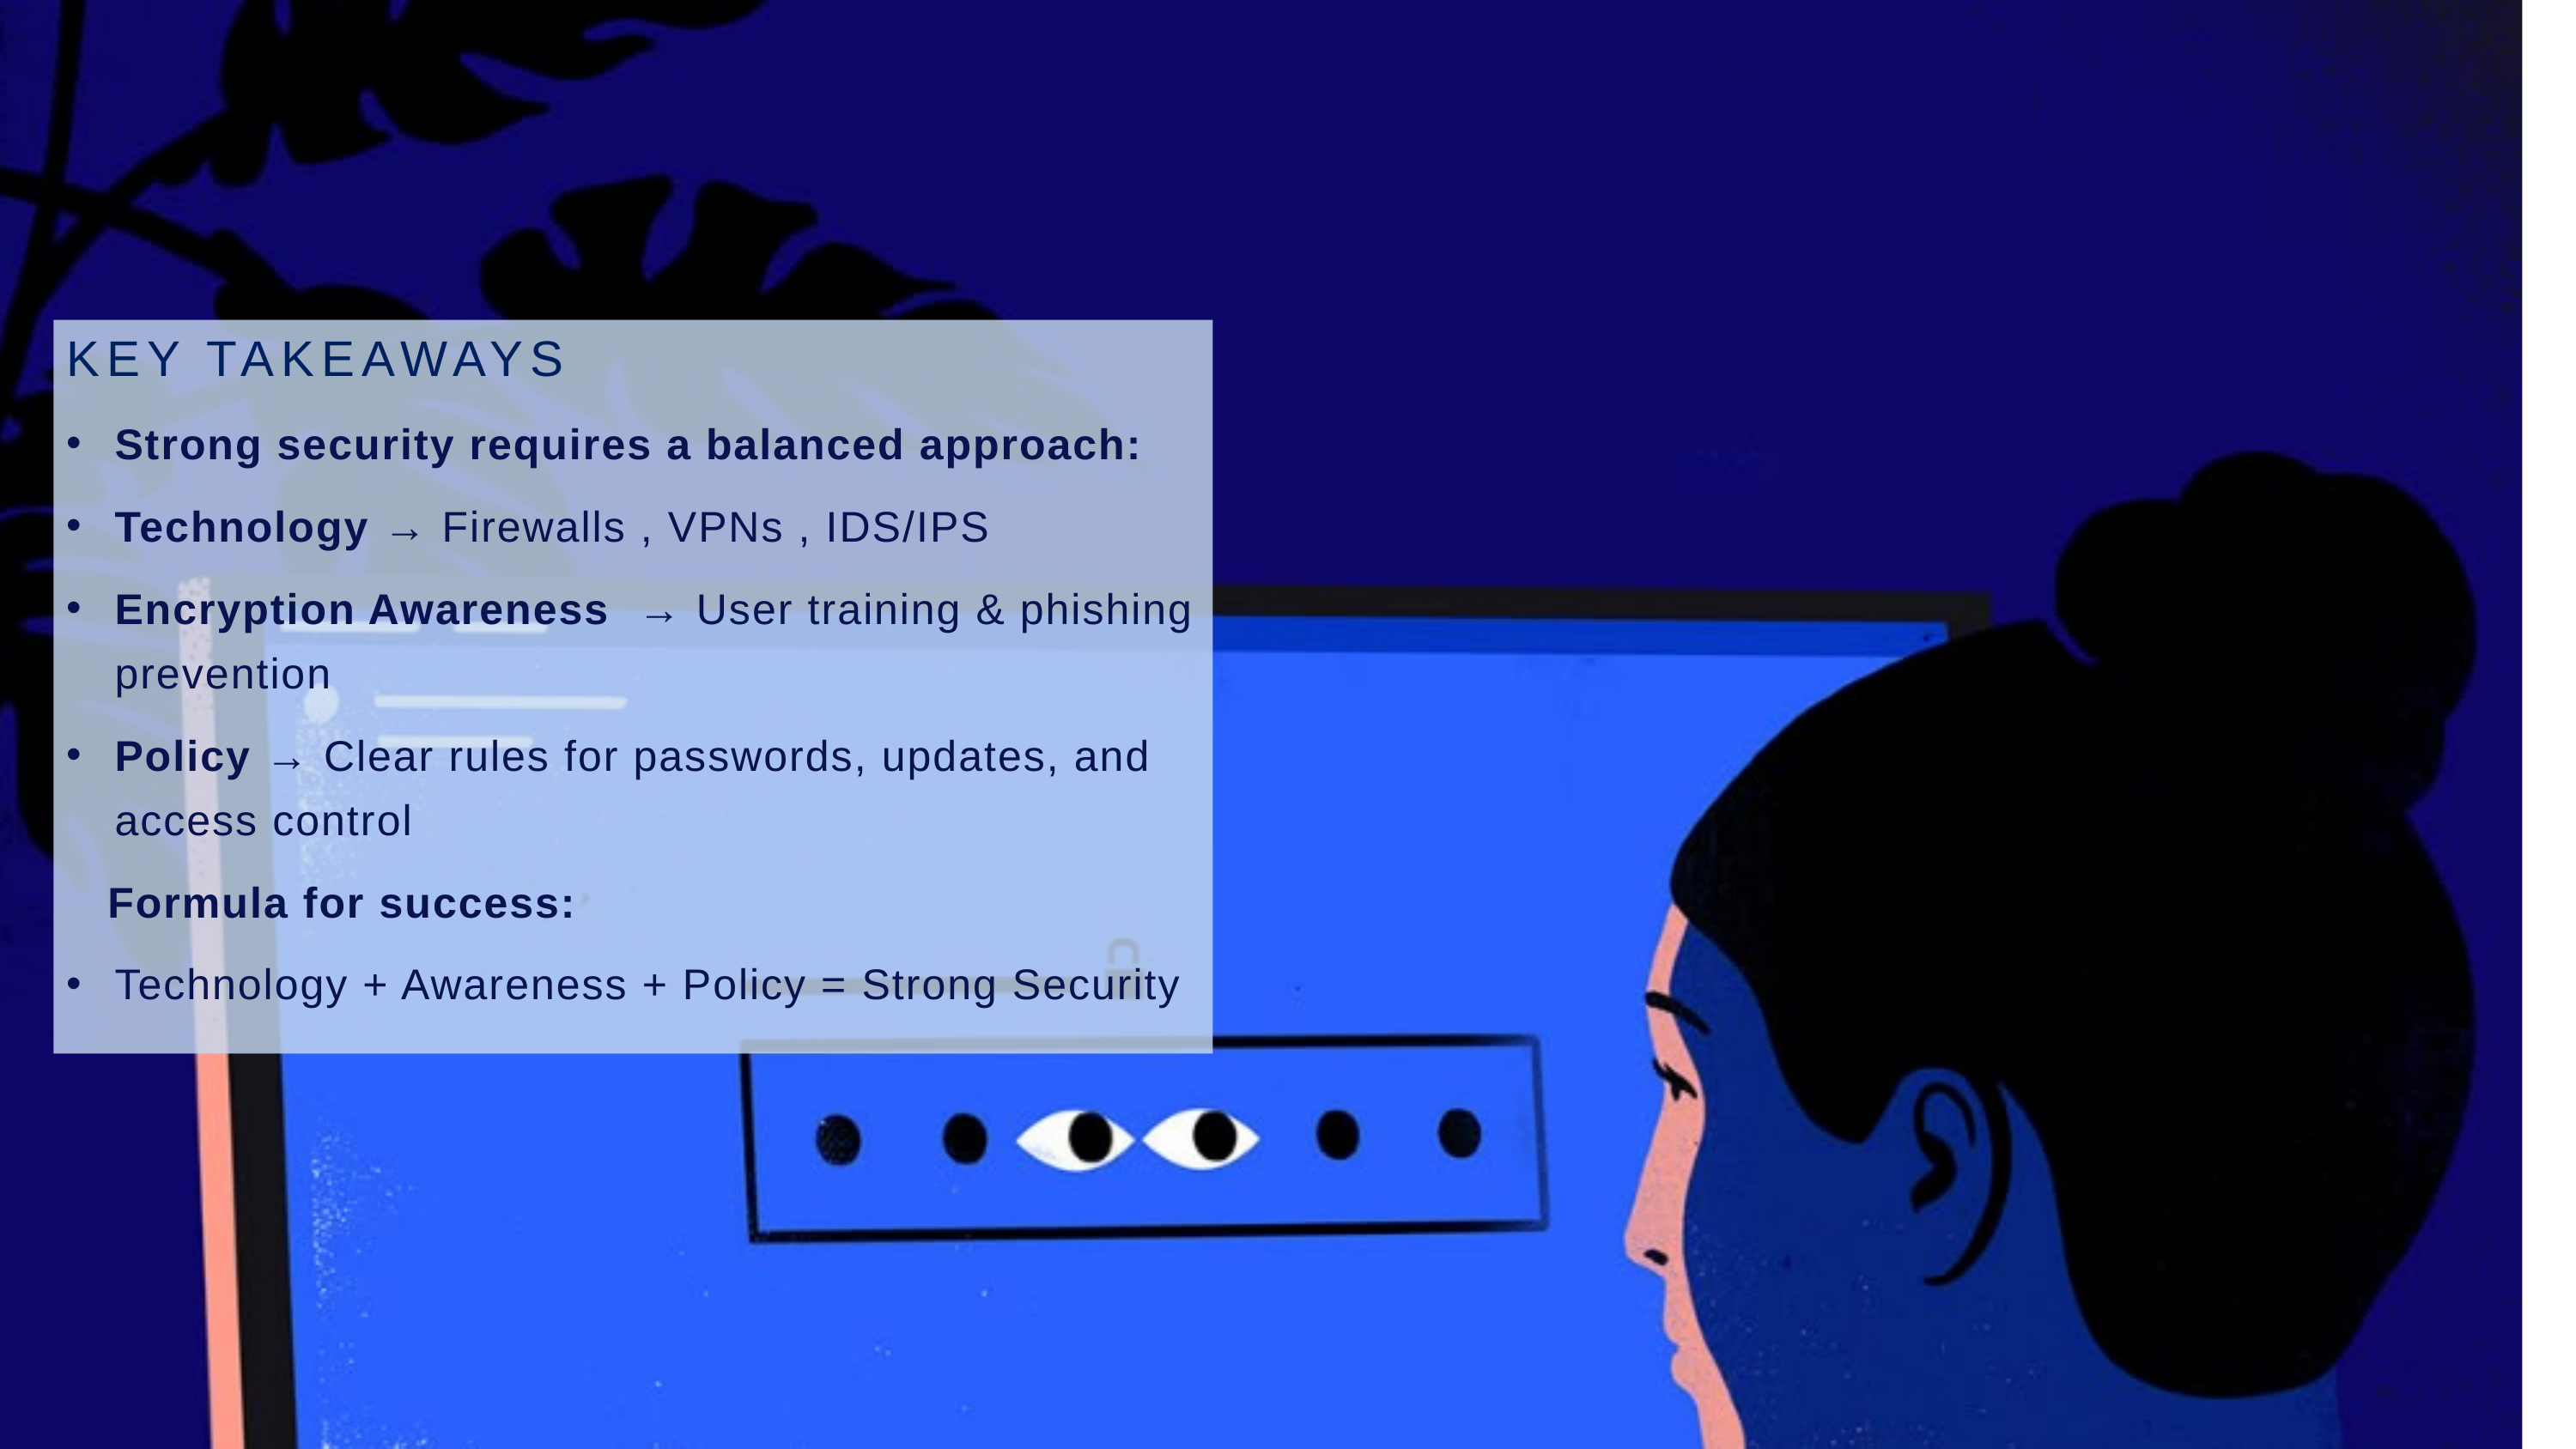

Key Takeaways
Strong security requires a balanced approach:
Technology → Firewalls , VPNs , IDS/IPS
Encryption Awareness  → User training & phishing prevention
Policy → Clear rules for passwords, updates, and access control
   Formula for success:
Technology + Awareness + Policy = Strong Security